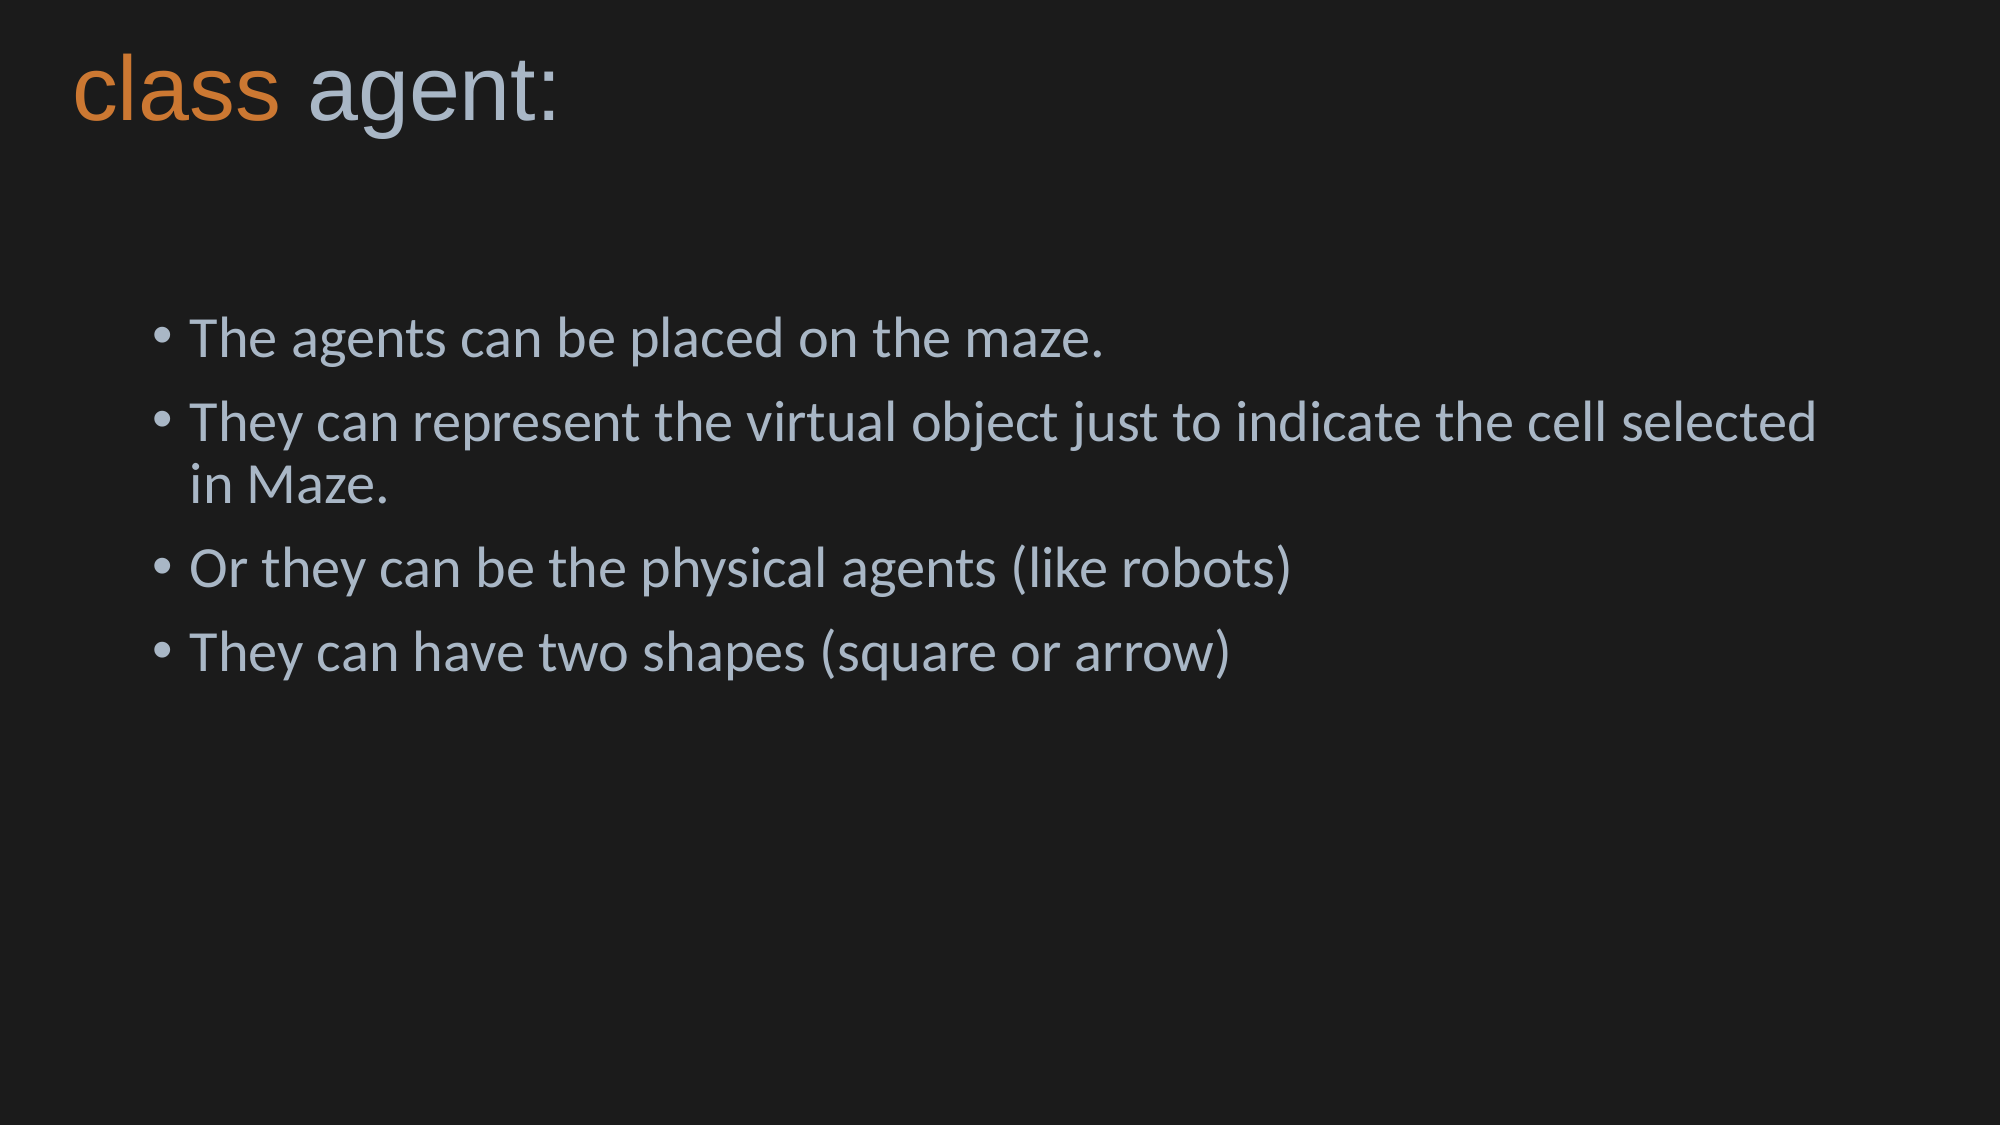

class agent:
The agents can be placed on the maze.
They can represent the virtual object just to indicate the cell selected in Maze.
Or they can be the physical agents (like robots)
They can have two shapes (square or arrow)